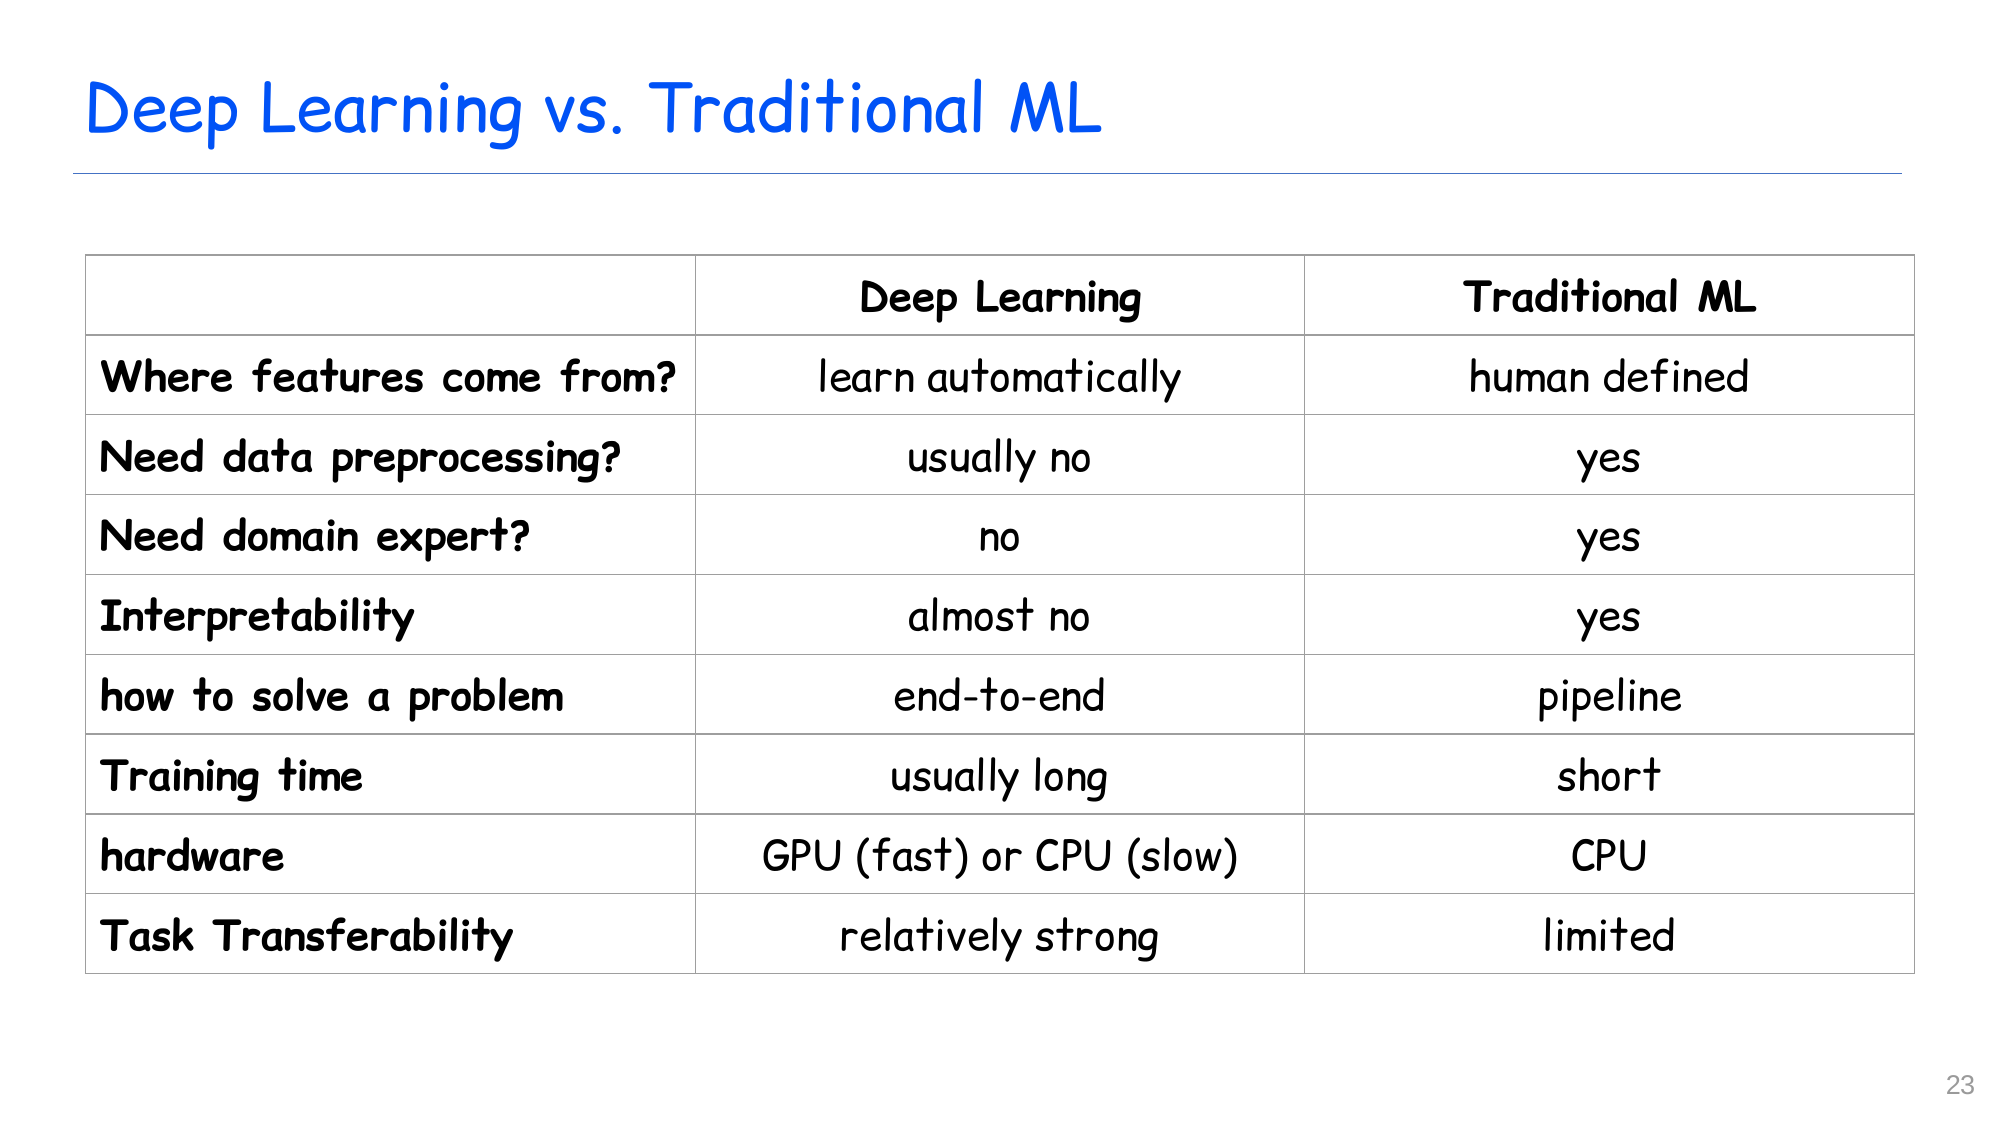

# Deep Learning vs. Traditional ML
|  | Deep Learning | Traditional ML |
| --- | --- | --- |
| Where features come from? | learn automatically | human defined |
| Need data preprocessing? | usually no | yes |
| Need domain expert? | no | yes |
| Interpretability | almost no | yes |
| how to solve a problem | end-to-end | pipeline |
| Training time | usually long | short |
| hardware | GPU (fast) or CPU (slow) | CPU |
| Task Transferability | relatively strong | limited |
23